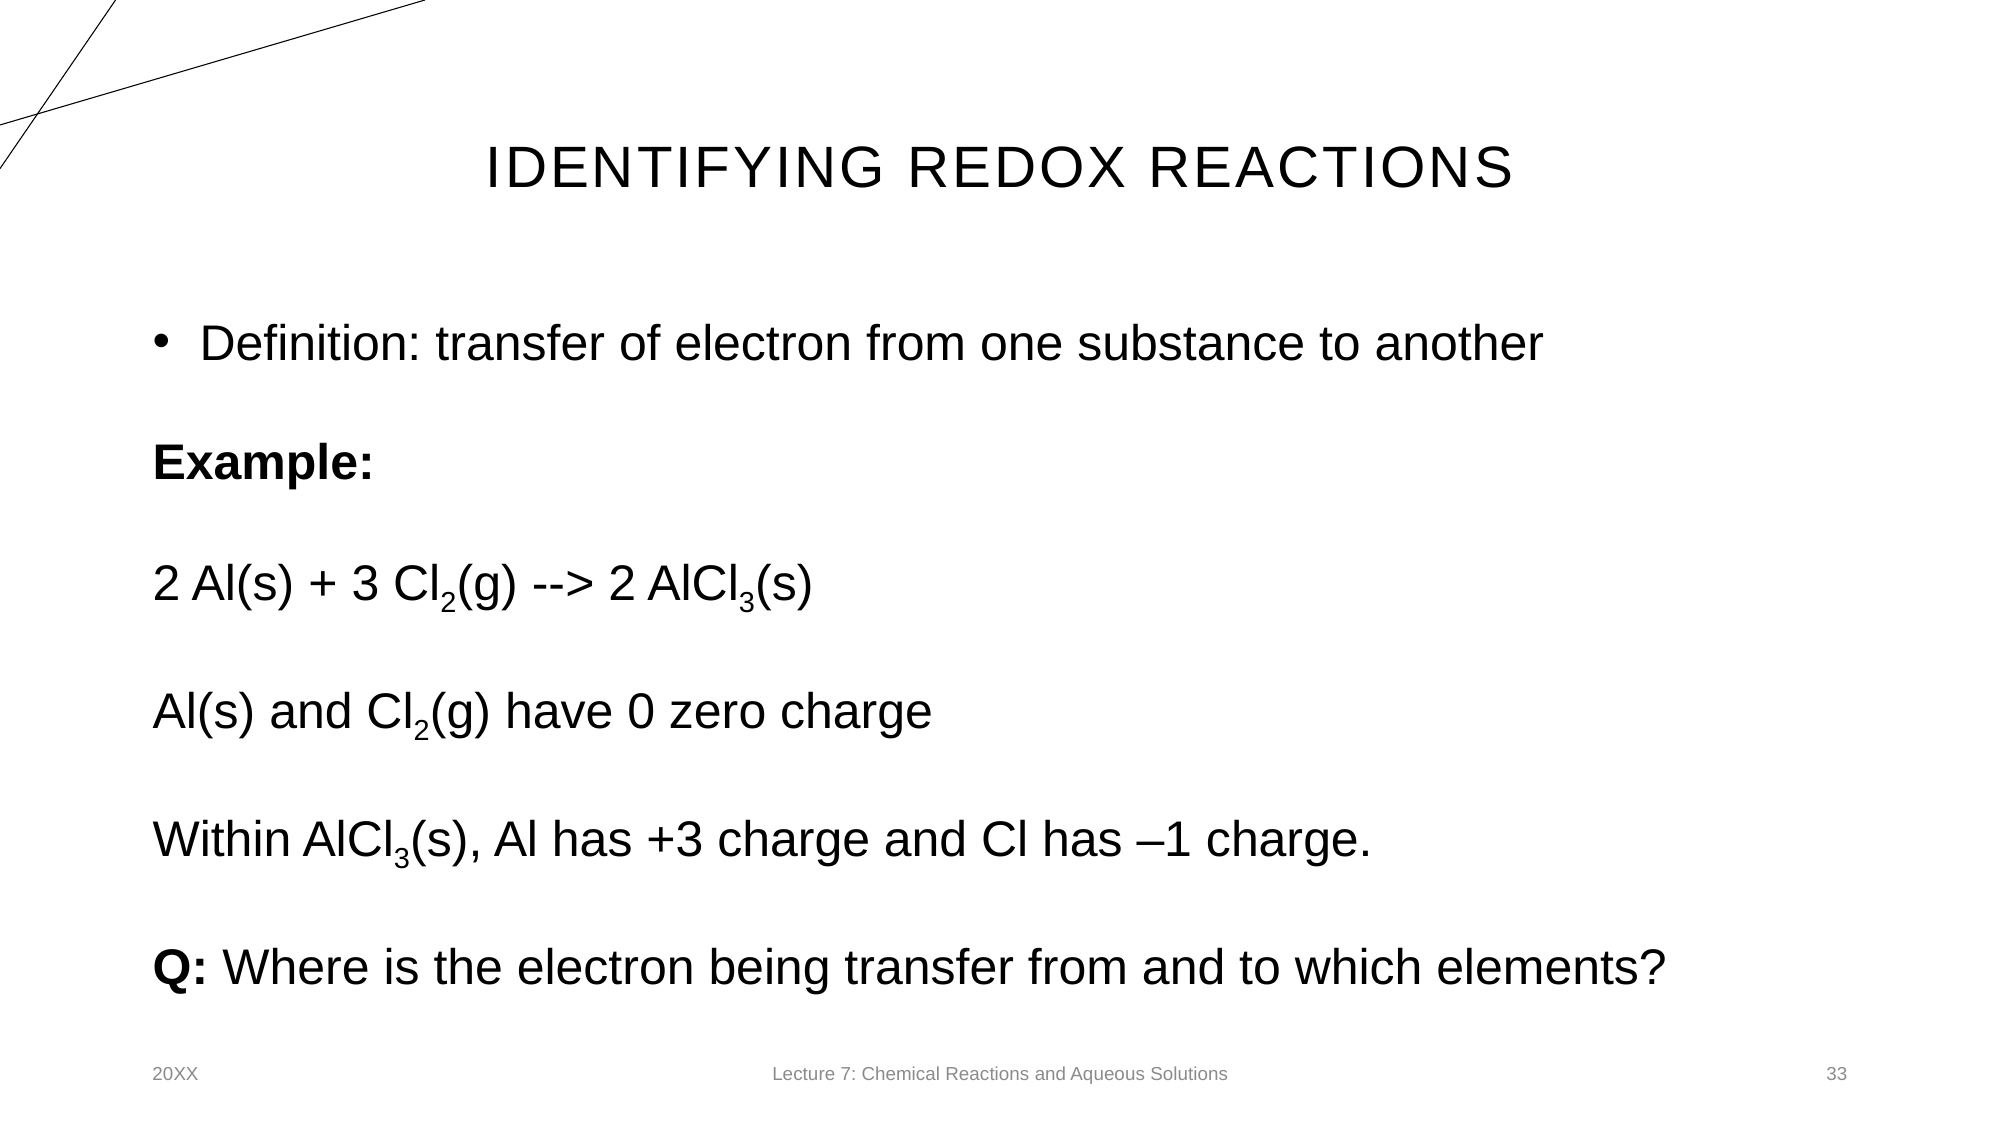

# identifying redox reactions
Definition: transfer of electron from one substance to another

Example:

2 Al(s) + 3 Cl2(g) --> 2 AlCl3(s)

Al(s) and Cl2(g) have 0 zero charge

Within AlCl3(s), Al has +3 charge and Cl has –1 charge.

Q: Where is the electron being transfer from and to which elements?
20XX
Lecture 7: Chemical Reactions and Aqueous Solutions​
33